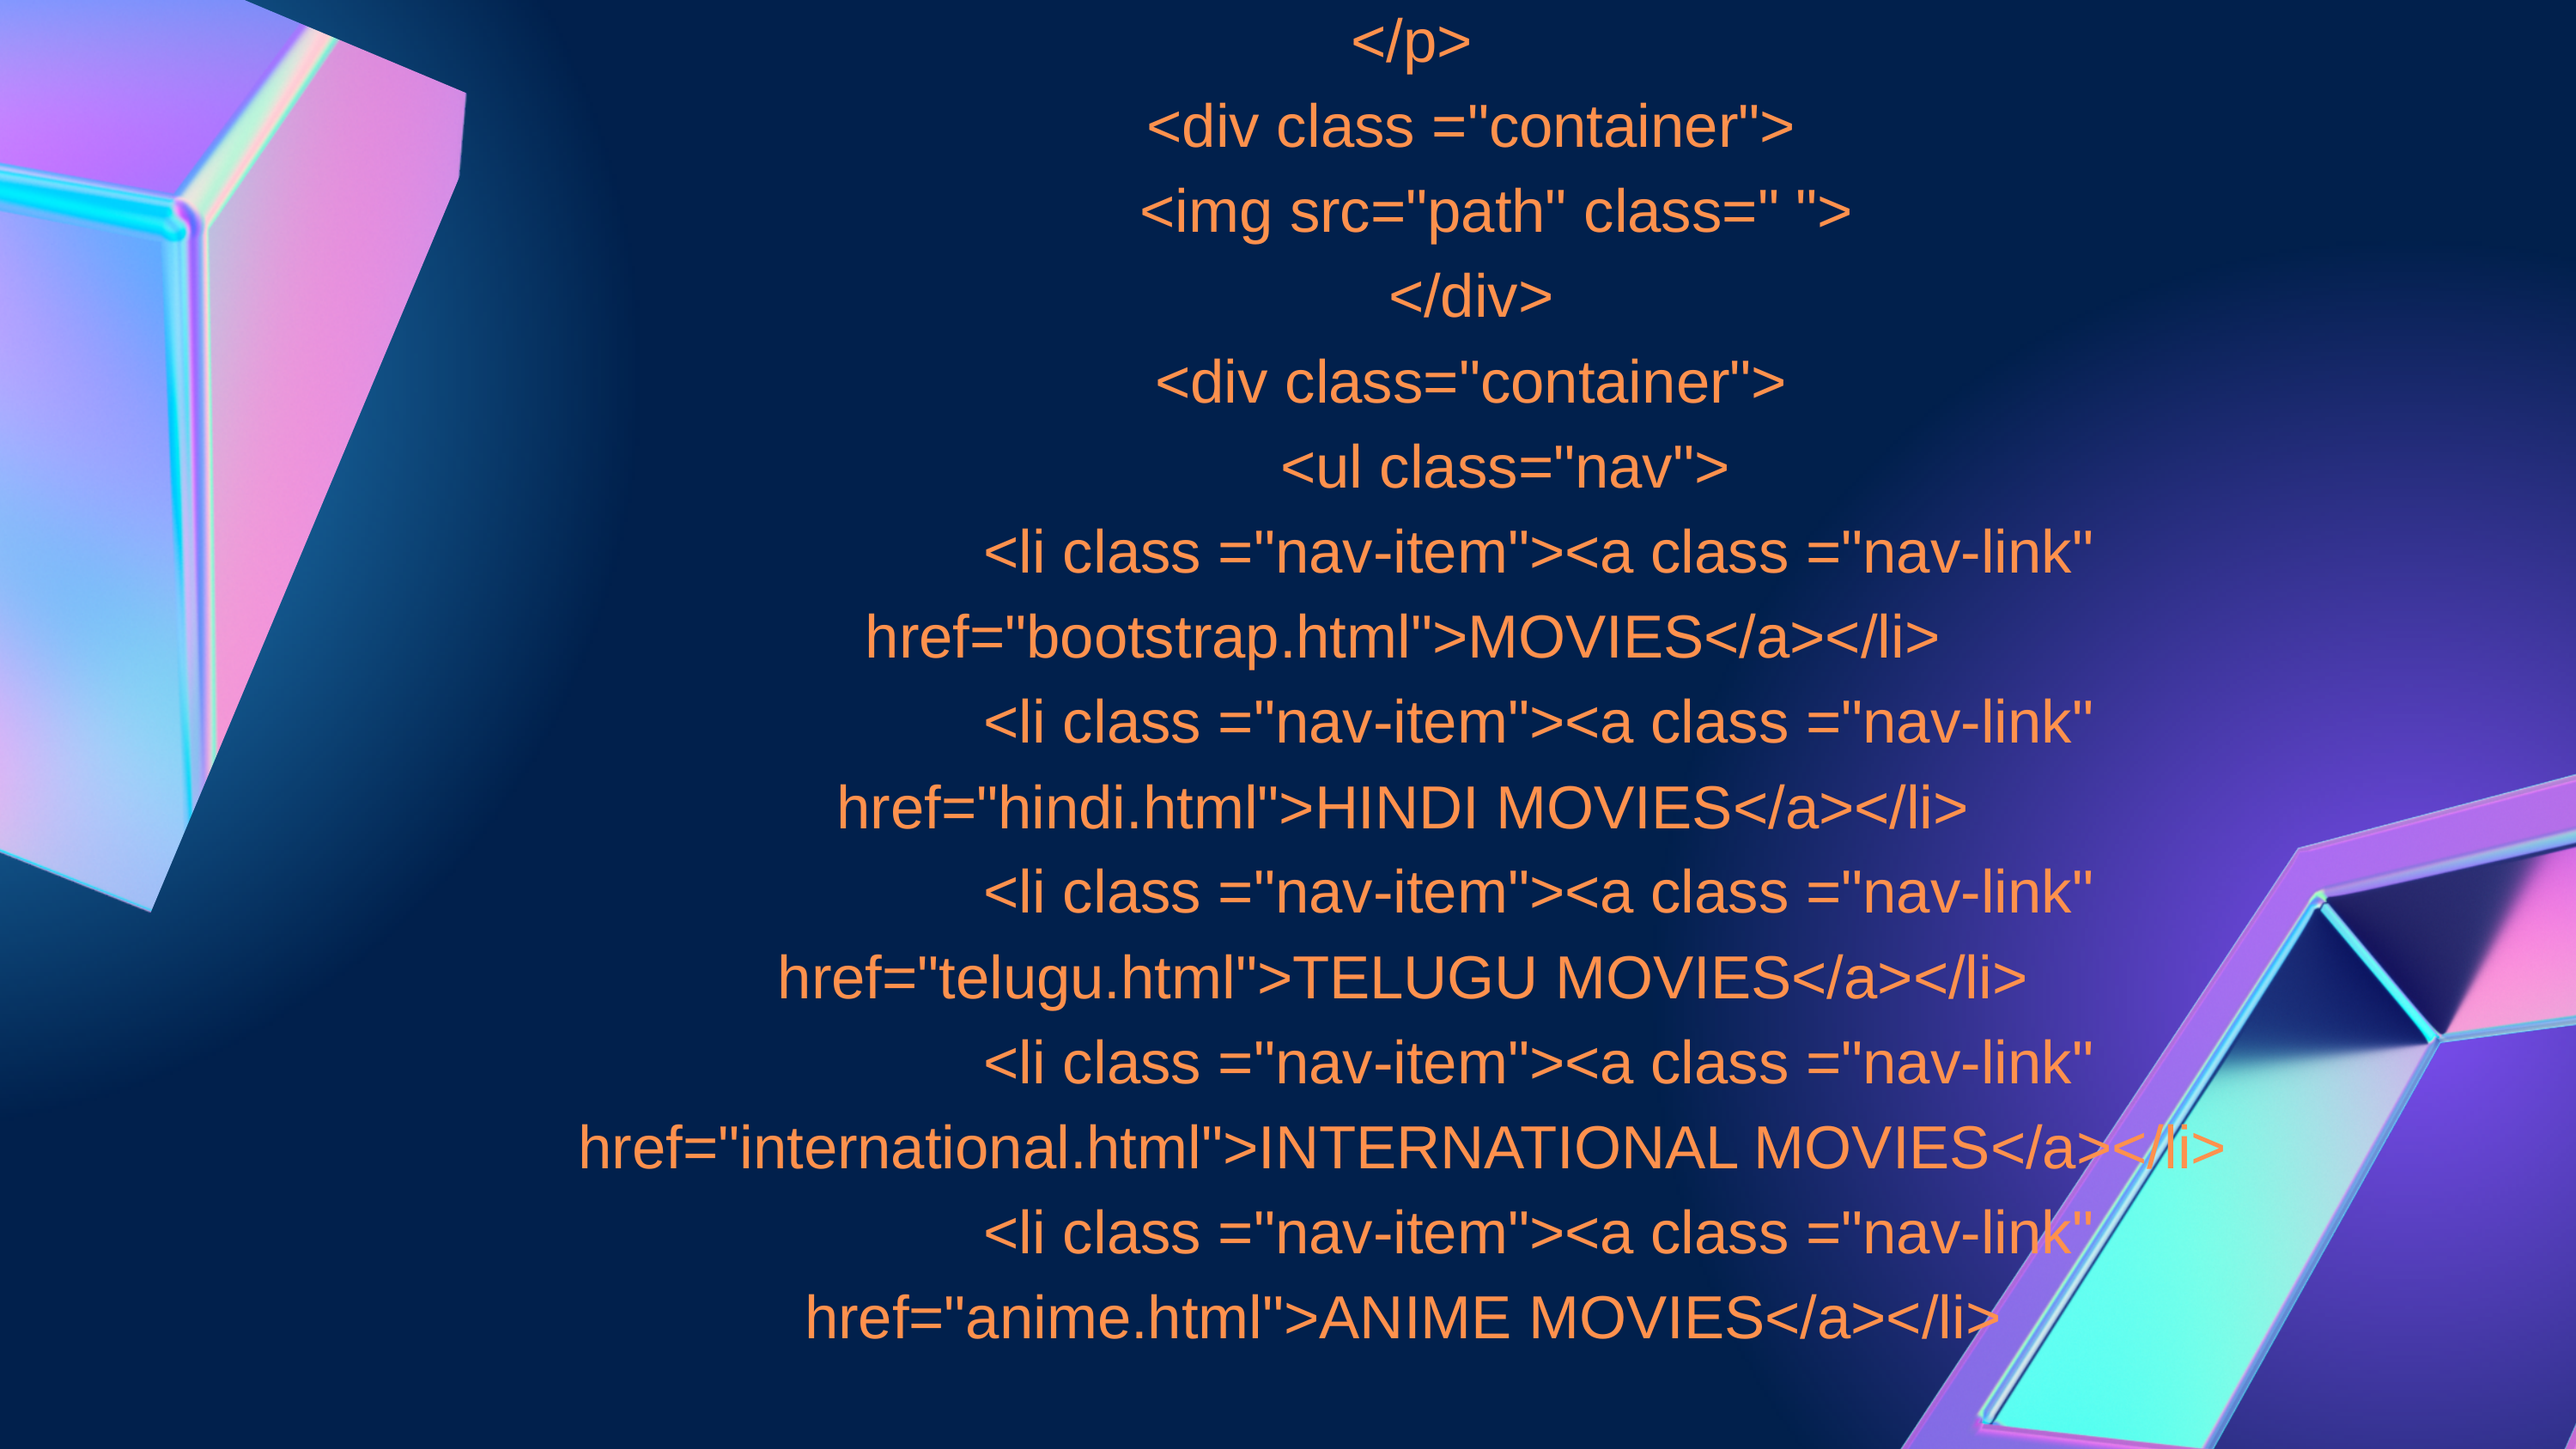

</p>
        <div class ="container">
            <img src="path" class=" ">
        </div>
        <div class="container">
            <ul class="nav">
                <li class ="nav-item"><a class ="nav-link" href="bootstrap.html">MOVIES</a></li>
                <li class ="nav-item"><a class ="nav-link" href="hindi.html">HINDI MOVIES</a></li>
                <li class ="nav-item"><a class ="nav-link" href="telugu.html">TELUGU MOVIES</a></li>
                <li class ="nav-item"><a class ="nav-link" href="international.html">INTERNATIONAL MOVIES</a></li>
                <li class ="nav-item"><a class ="nav-link" href="anime.html">ANIME MOVIES</a></li>